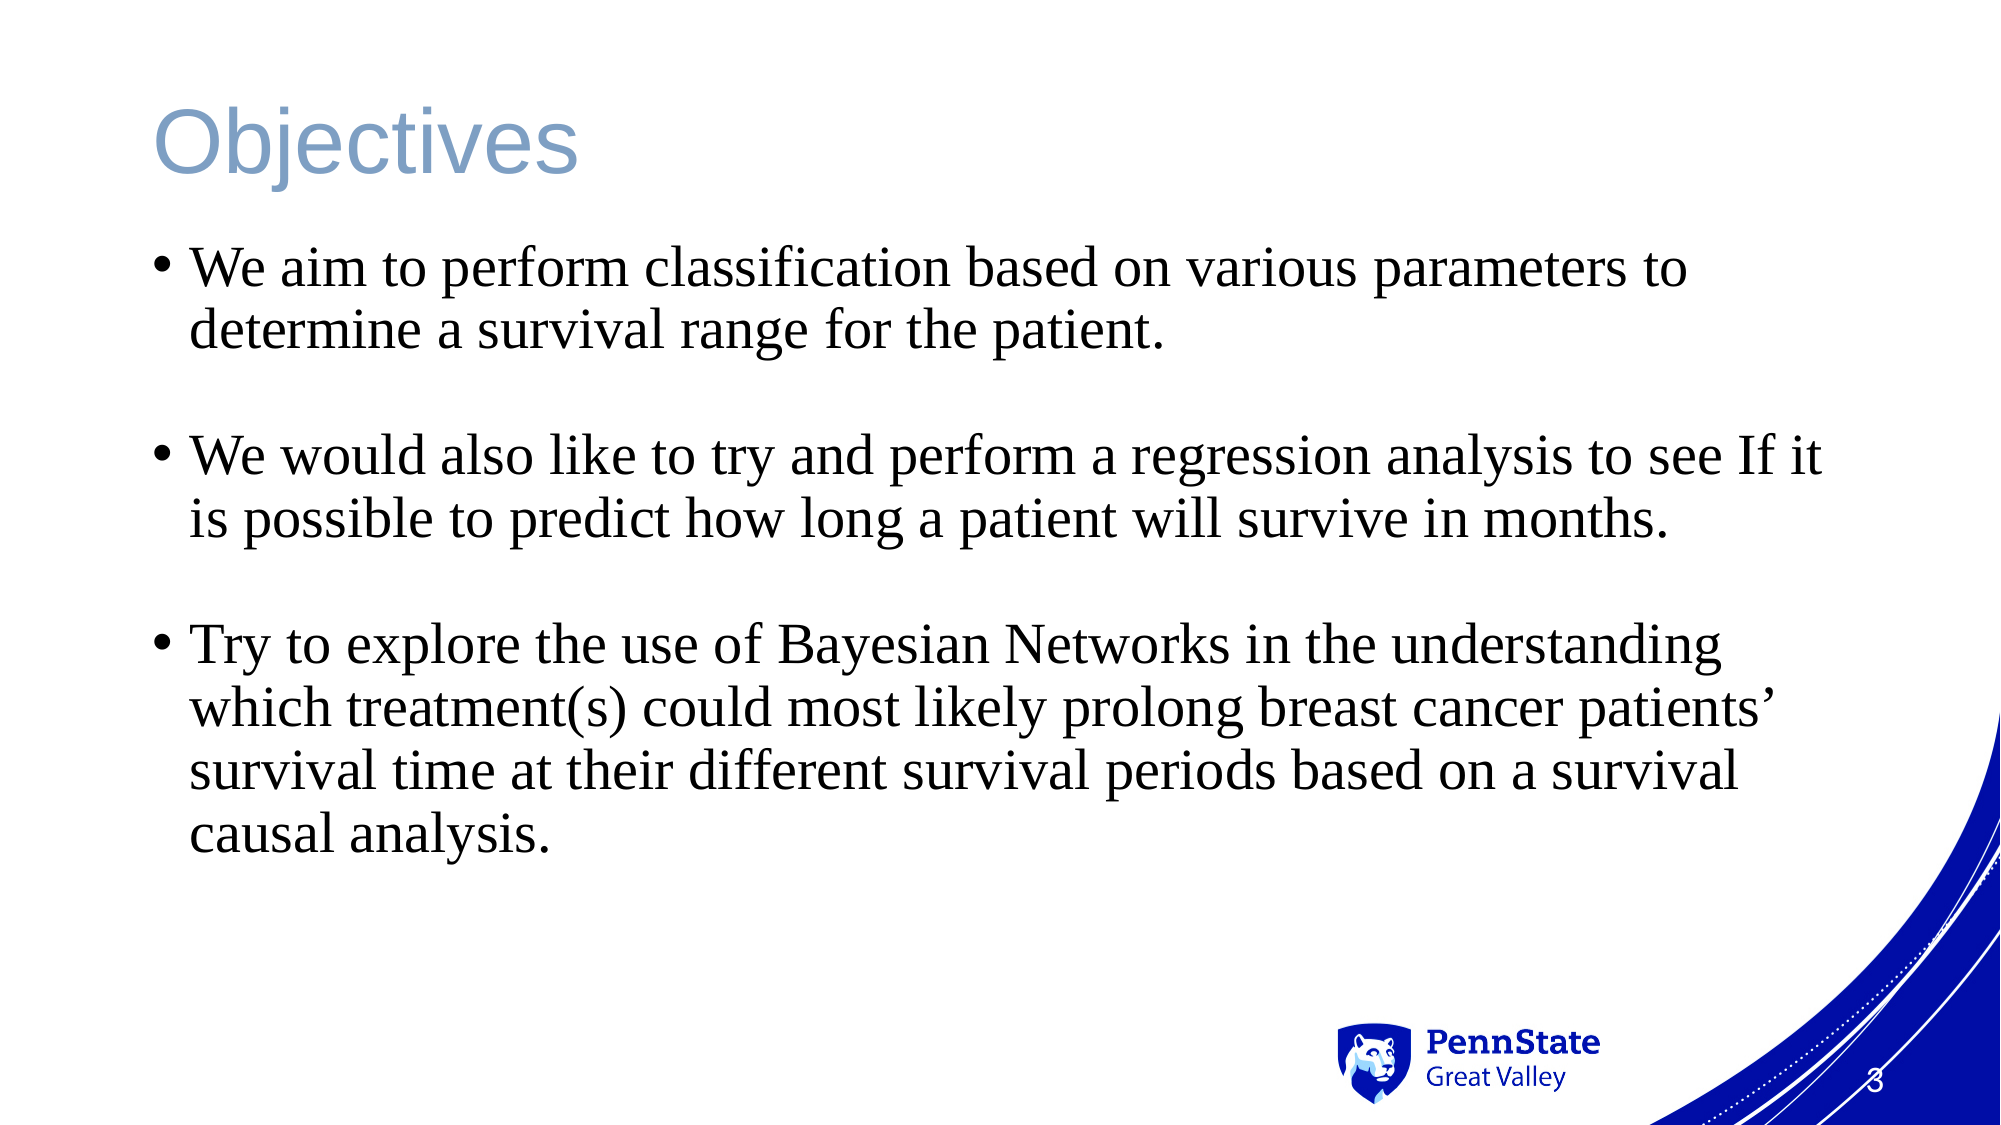

# Objectives
We aim to perform classification based on various parameters to determine a survival range for the patient.

We would also like to try and perform a regression analysis to see If it is possible to predict how long a patient will survive in months.

Try to explore the use of Bayesian Networks in the understanding which treatment(s) could most likely prolong breast cancer patients’ survival time at their different survival periods based on a survival causal analysis.